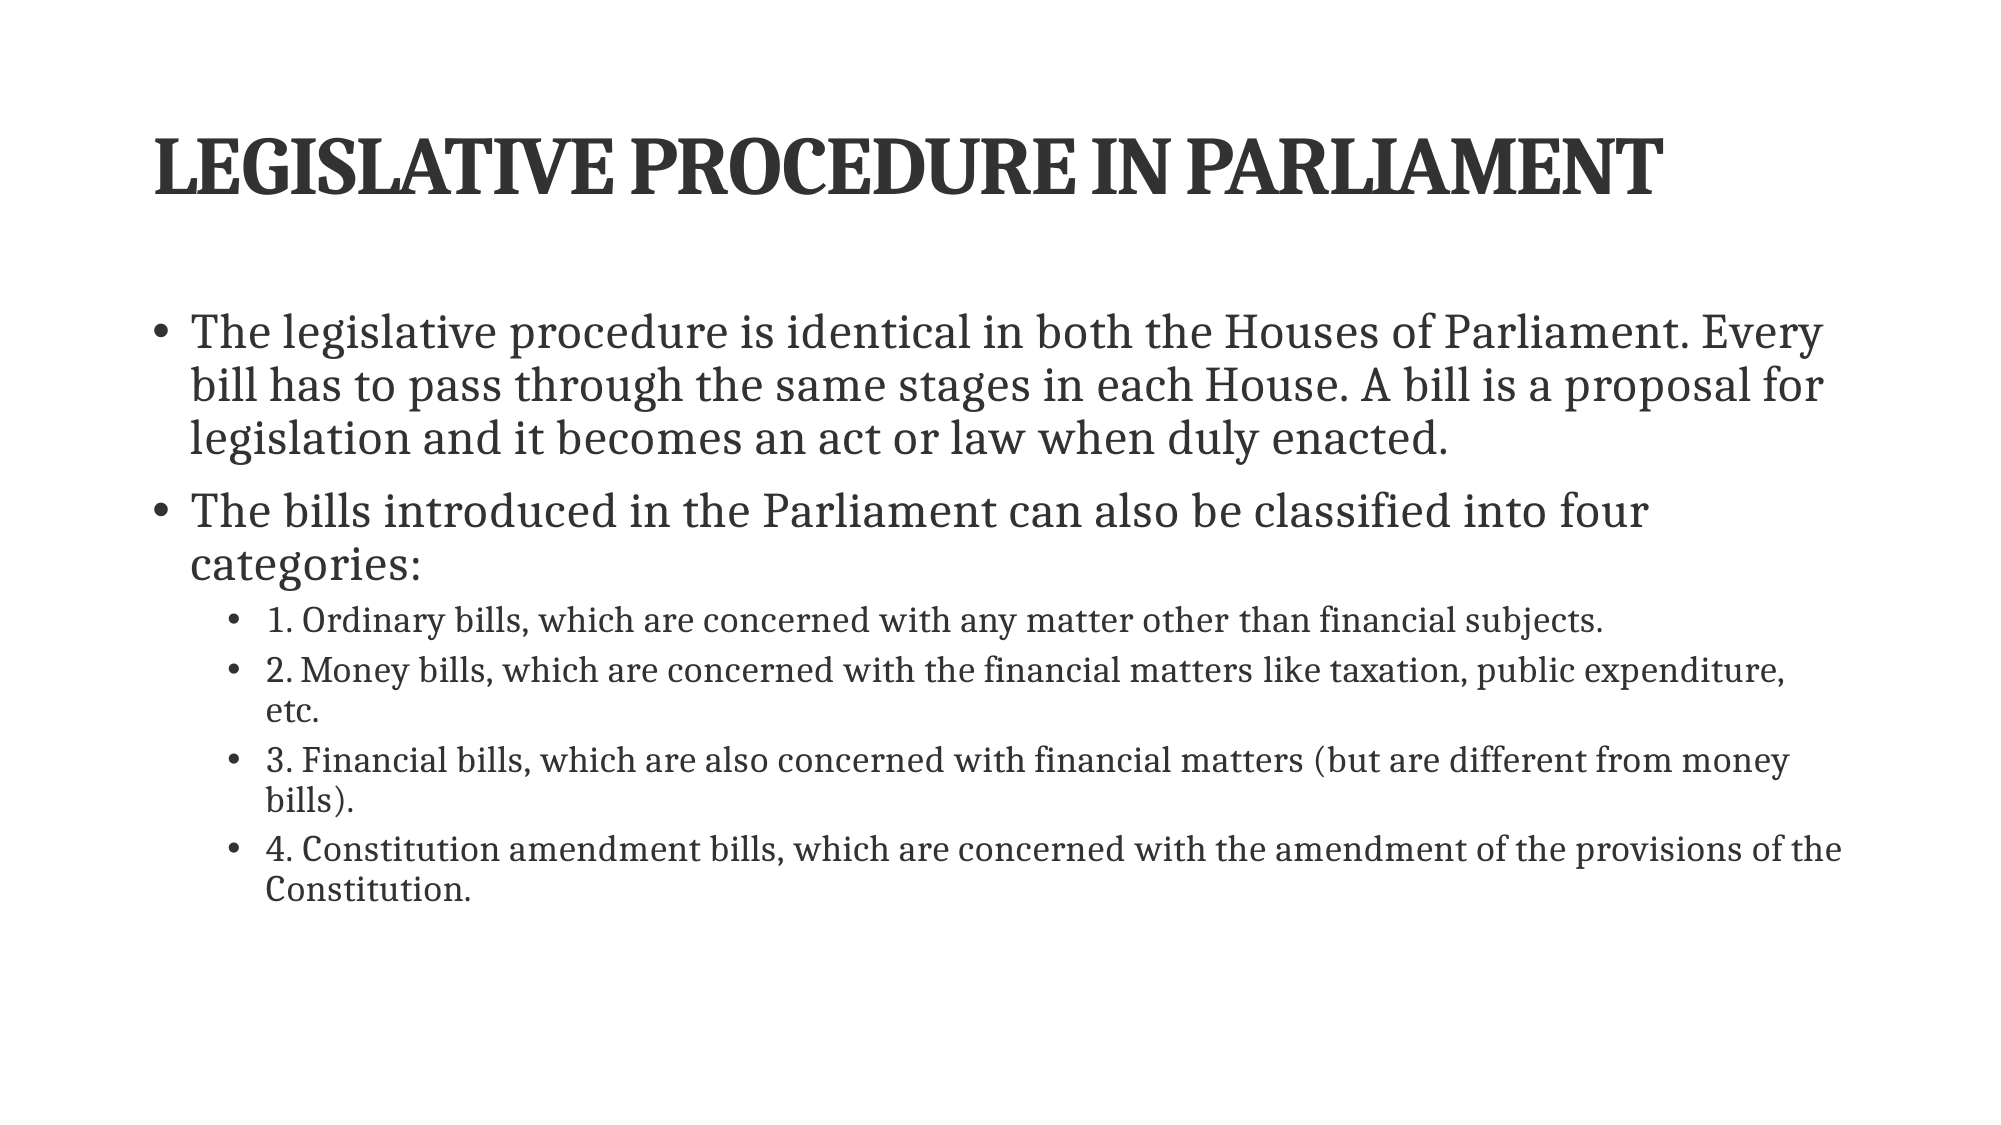

# LEGISLATIVE PROCEDURE IN PARLIAMENT
The legislative procedure is identical in both the Houses of Parliament. Every bill has to pass through the same stages in each House. A bill is a proposal for legislation and it becomes an act or law when duly enacted.
The bills introduced in the Parliament can also be classified into four categories:
1. Ordinary bills, which are concerned with any matter other than financial subjects.
2. Money bills, which are concerned with the financial matters like taxation, public expenditure, etc.
3. Financial bills, which are also concerned with financial matters (but are different from money bills).
4. Constitution amendment bills, which are concerned with the amendment of the provisions of the Constitution.